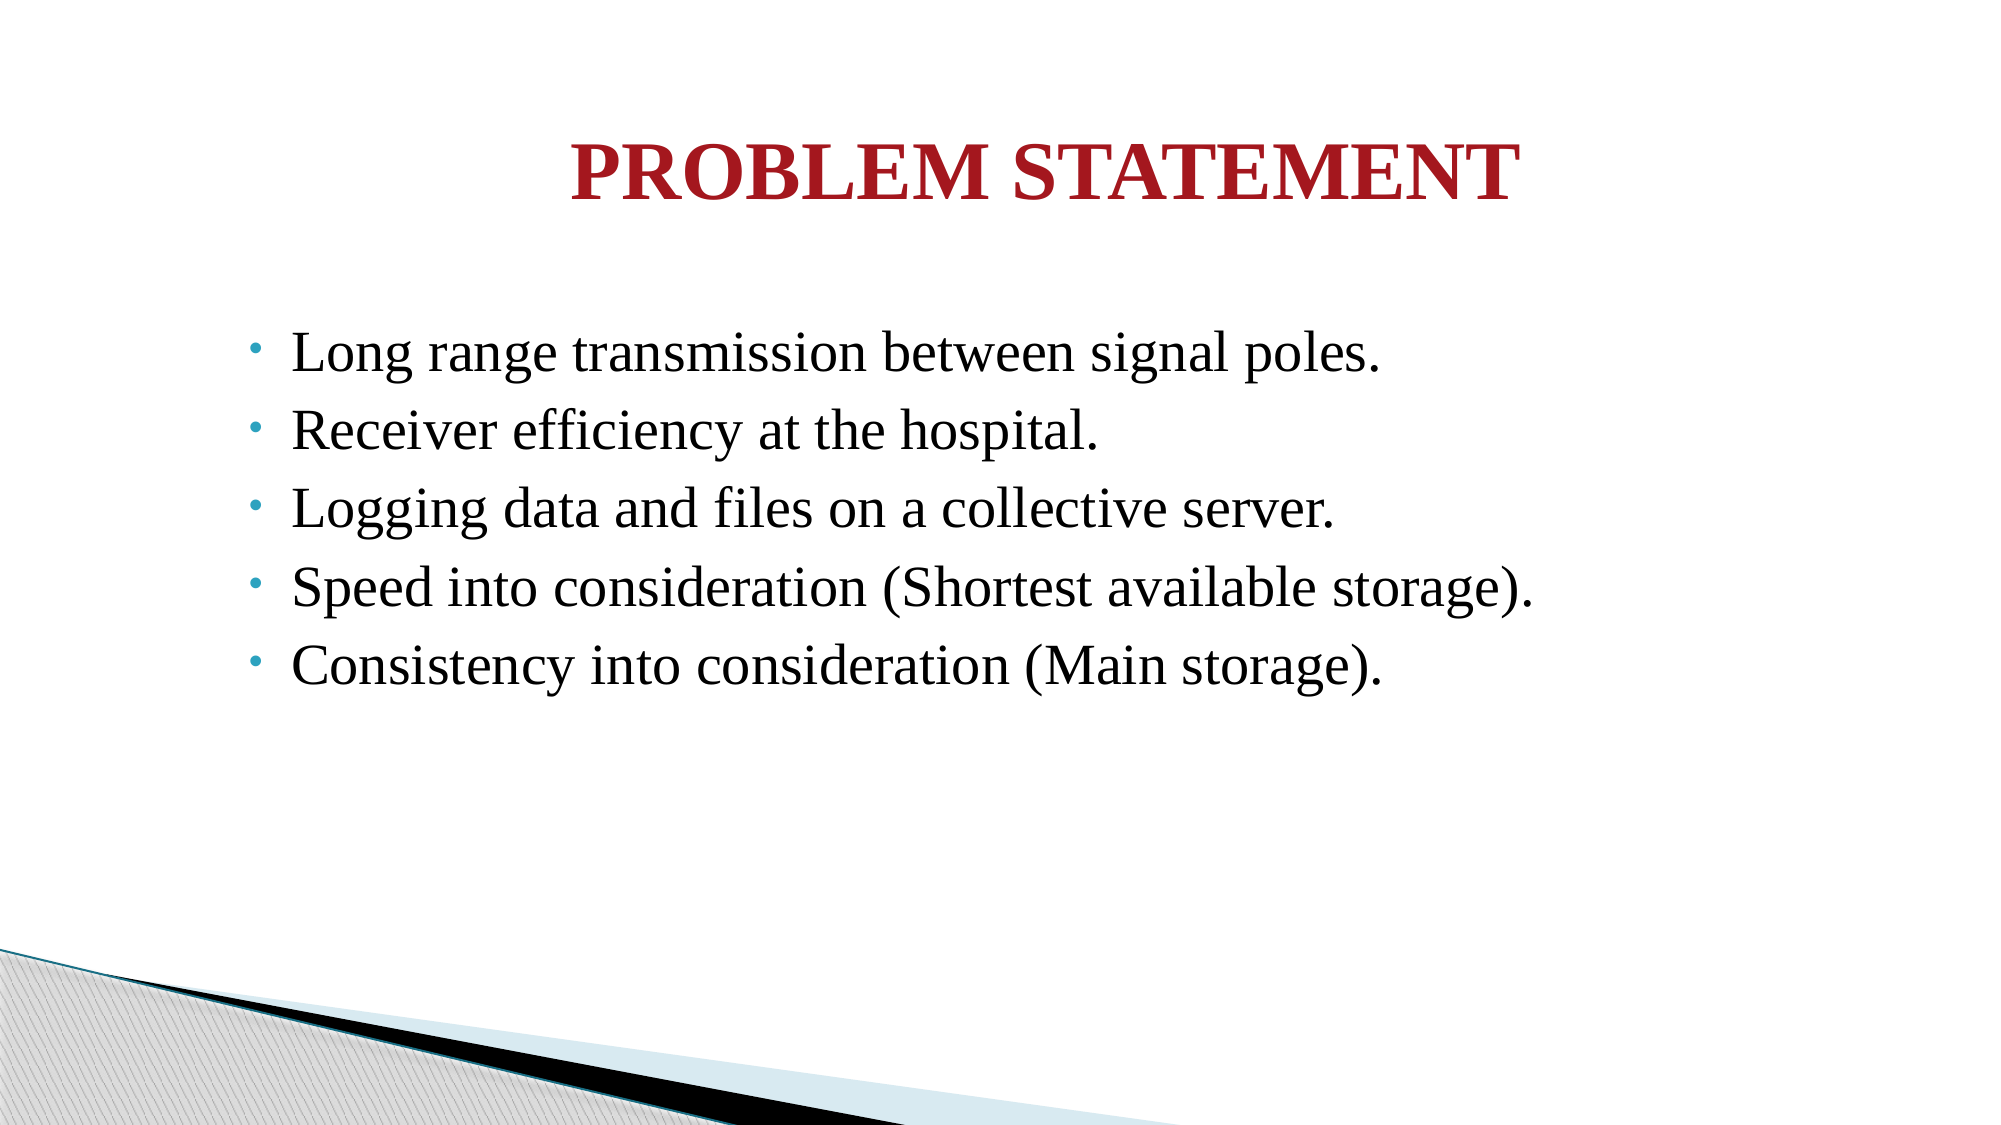

# PROBLEM STATEMENT
Long range transmission between signal poles.
Receiver efficiency at the hospital.
Logging data and files on a collective server.
Speed into consideration (Shortest available storage).
Consistency into consideration (Main storage).